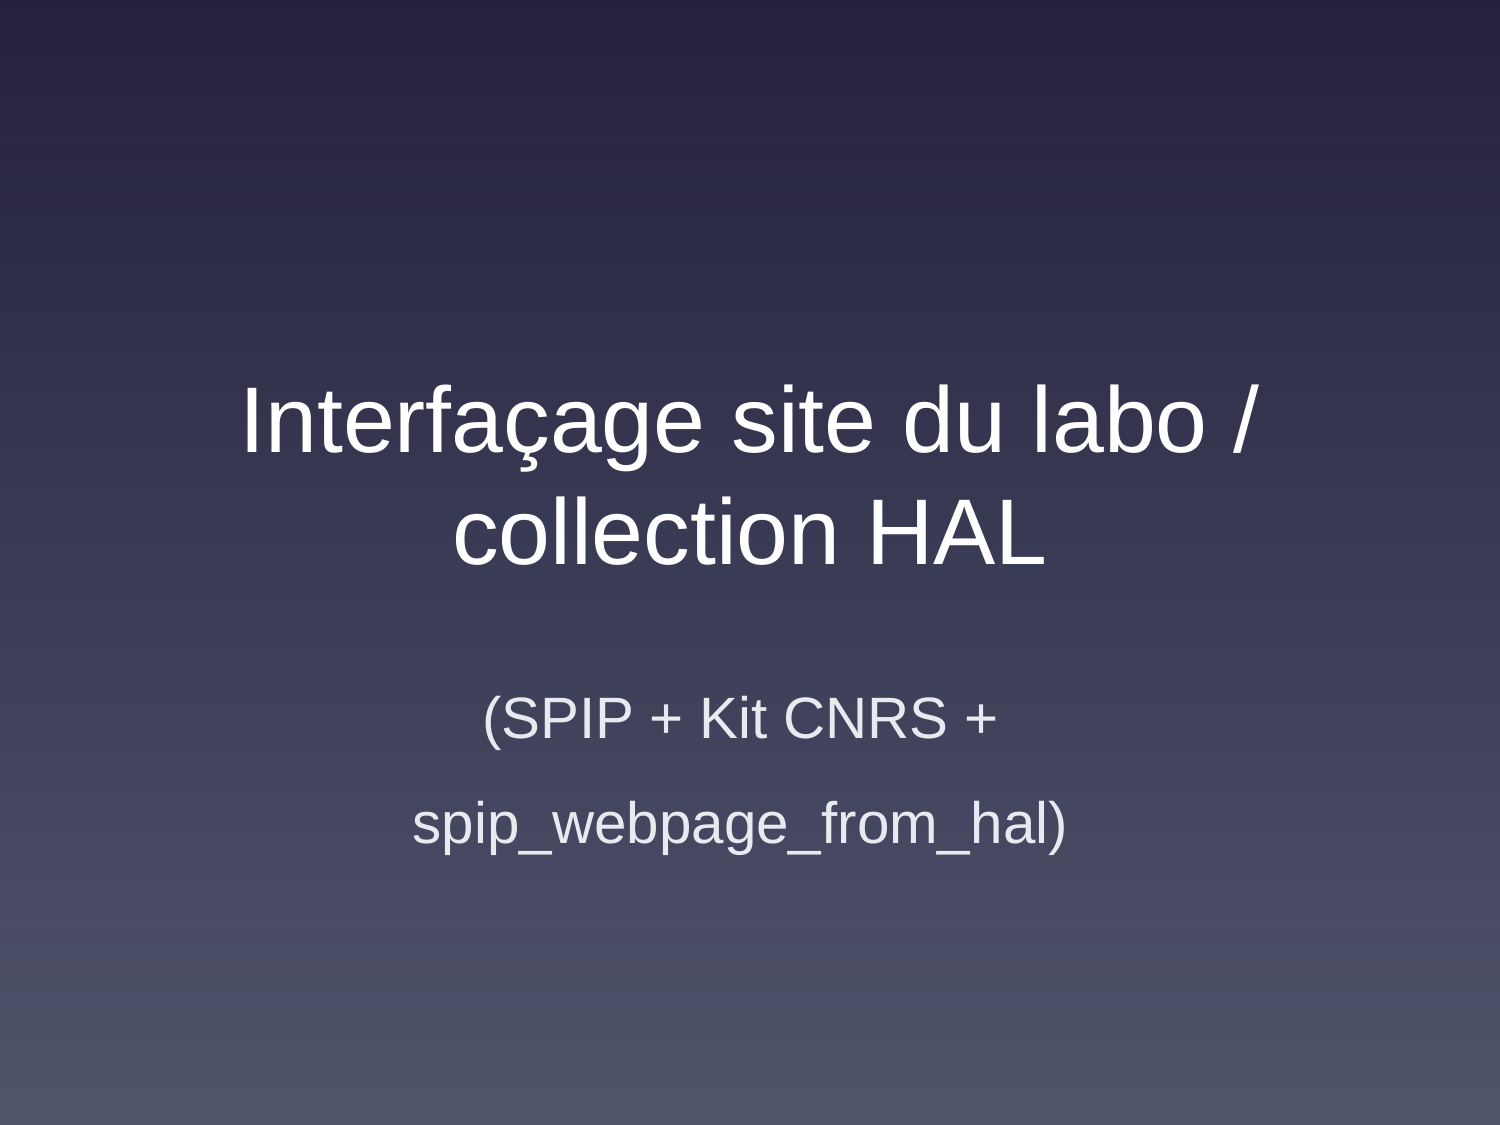

# Interfaçage site du labo / collection HAL
(SPIP + Kit CNRS + spip_webpage_from_hal)